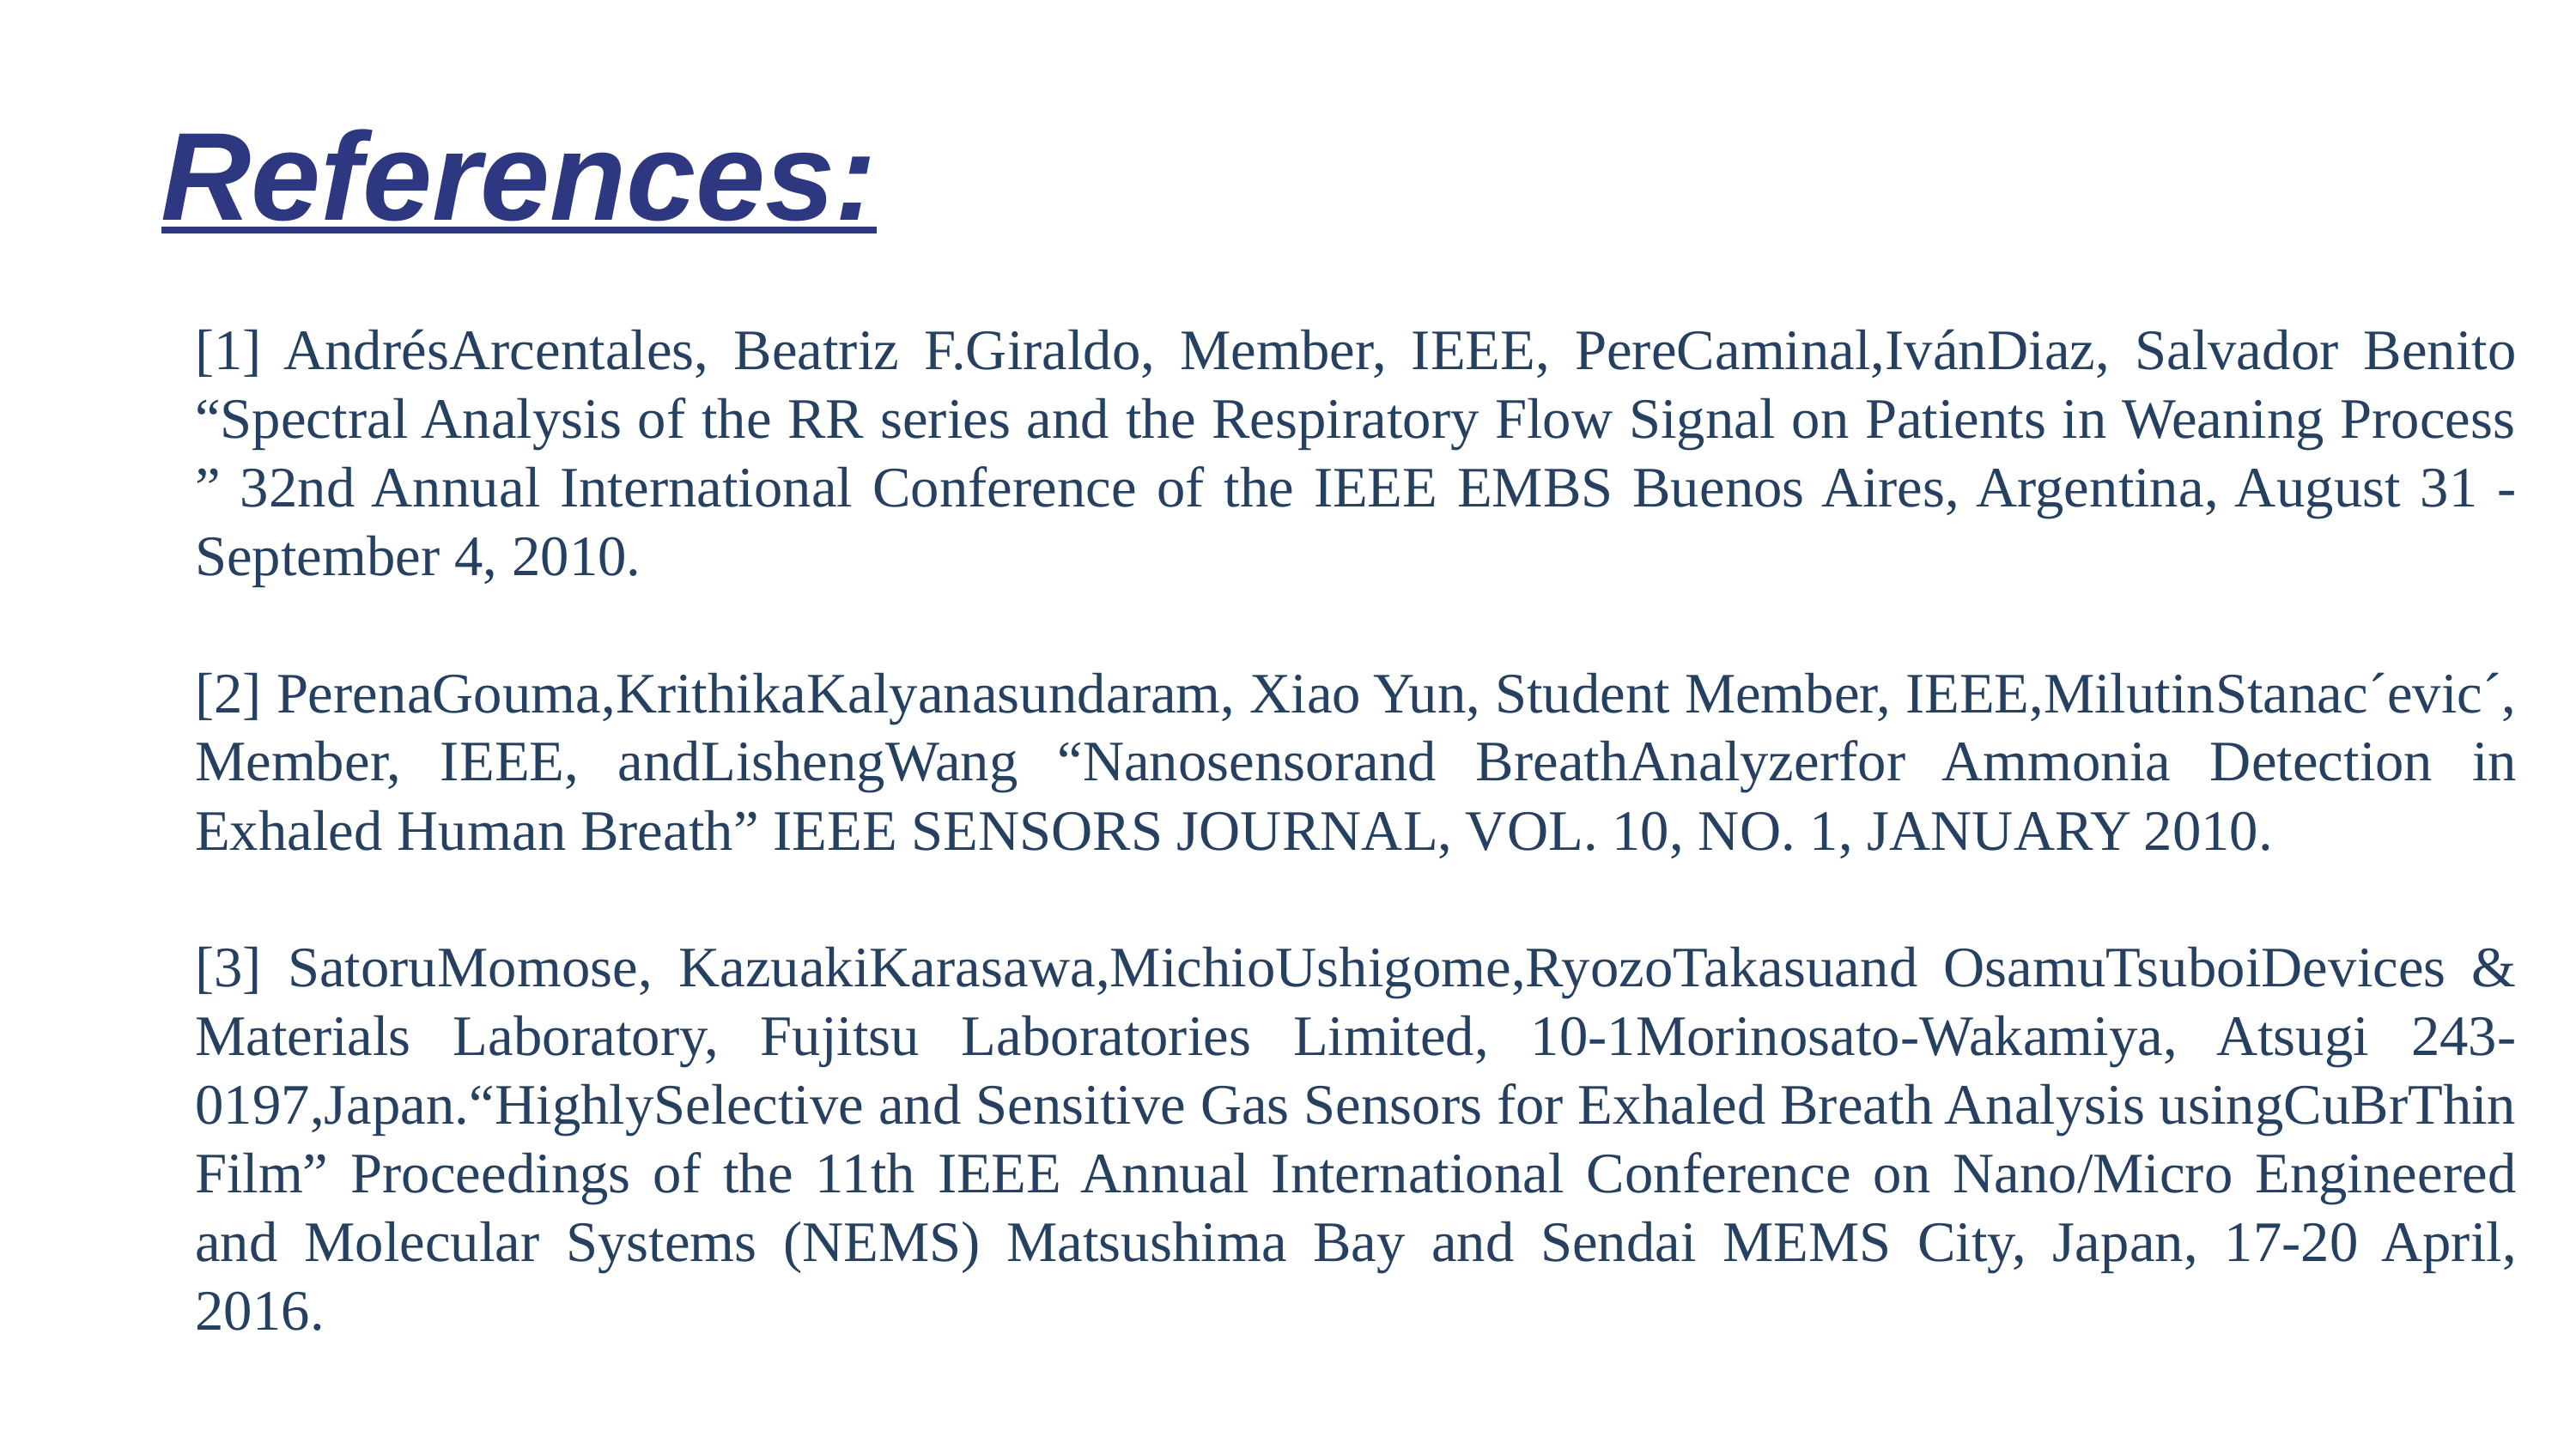

References:
[1] AndrésArcentales, Beatriz F.Giraldo, Member, IEEE, PereCaminal,IvánDiaz, Salvador Benito “Spectral Analysis of the RR series and the Respiratory Flow Signal on Patients in Weaning Process ” 32nd Annual International Conference of the IEEE EMBS Buenos Aires, Argentina, August 31 - September 4, 2010.

[2] PerenaGouma,KrithikaKalyanasundaram, Xiao Yun, Student Member, IEEE,MilutinStanac´evic´, Member, IEEE, andLishengWang “Nanosensorand BreathAnalyzerfor Ammonia Detection in Exhaled Human Breath” IEEE SENSORS JOURNAL, VOL. 10, NO. 1, JANUARY 2010.

[3] SatoruMomose, KazuakiKarasawa,MichioUshigome,RyozoTakasuand OsamuTsuboiDevices & Materials Laboratory, Fujitsu Laboratories Limited, 10-1Morinosato-Wakamiya, Atsugi 243-0197,Japan.“HighlySelective and Sensitive Gas Sensors for Exhaled Breath Analysis usingCuBrThin Film” Proceedings of the 11th IEEE Annual International Conference on Nano/Micro Engineered and Molecular Systems (NEMS) Matsushima Bay and Sendai MEMS City, Japan, 17-20 April, 2016.